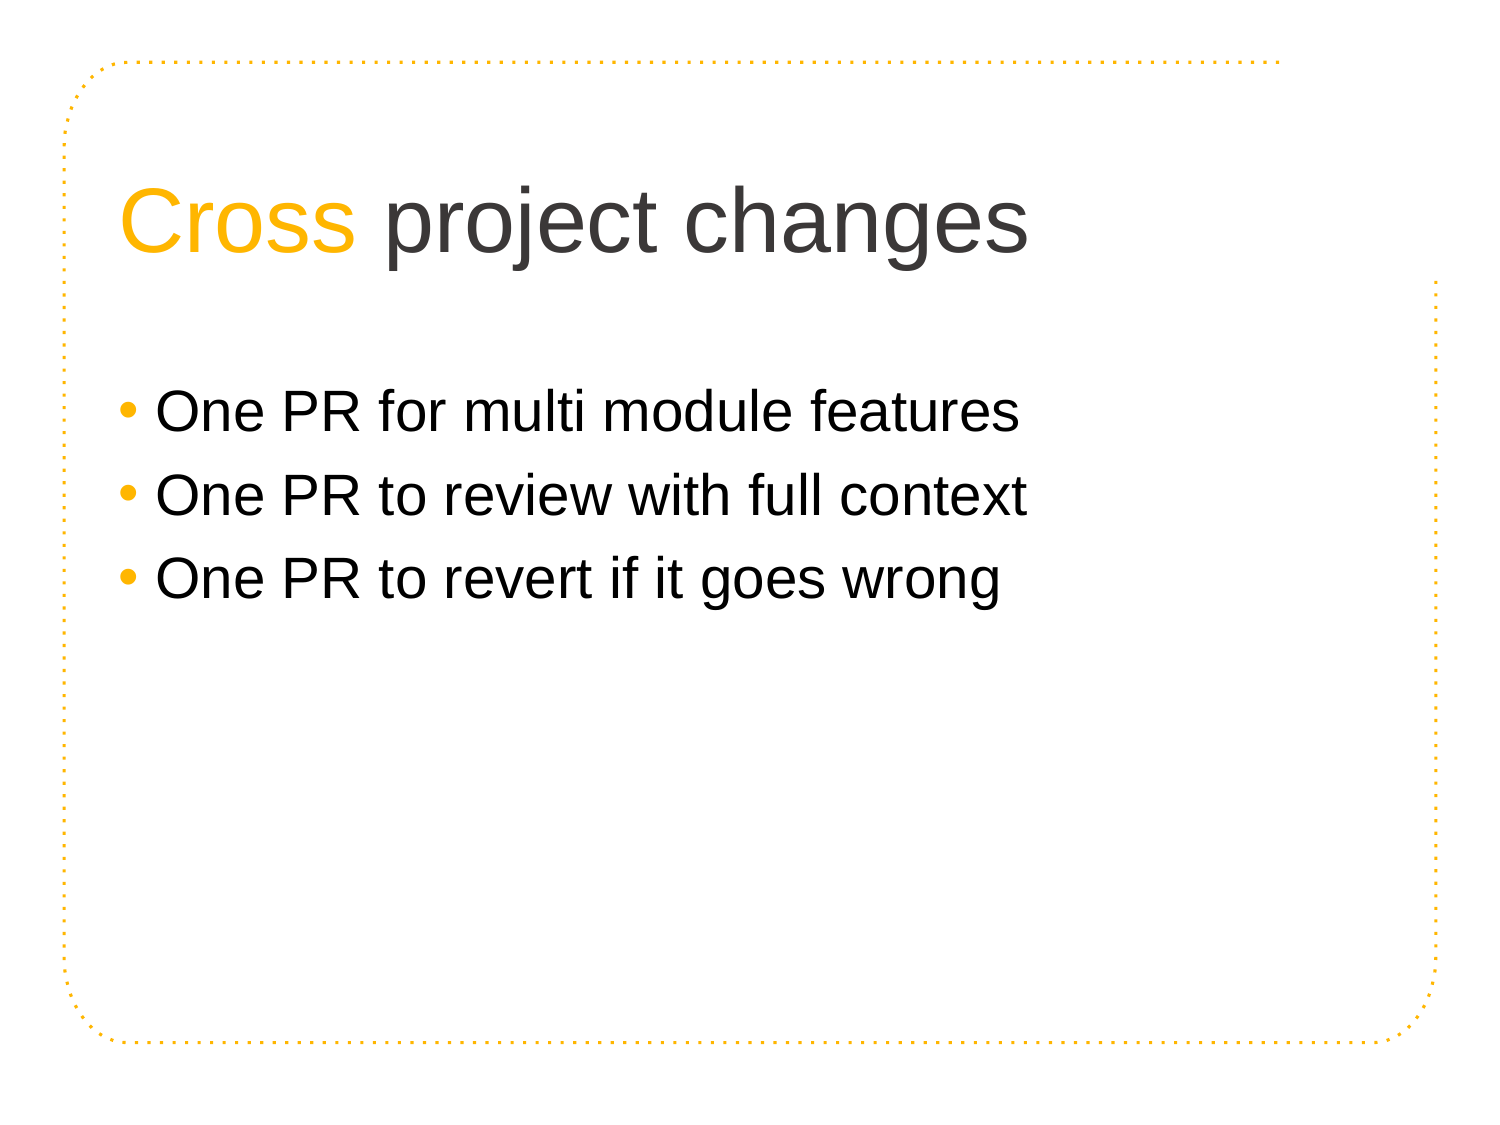

# Cross project changes
One PR for multi module features
One PR to review with full context
One PR to revert if it goes wrong